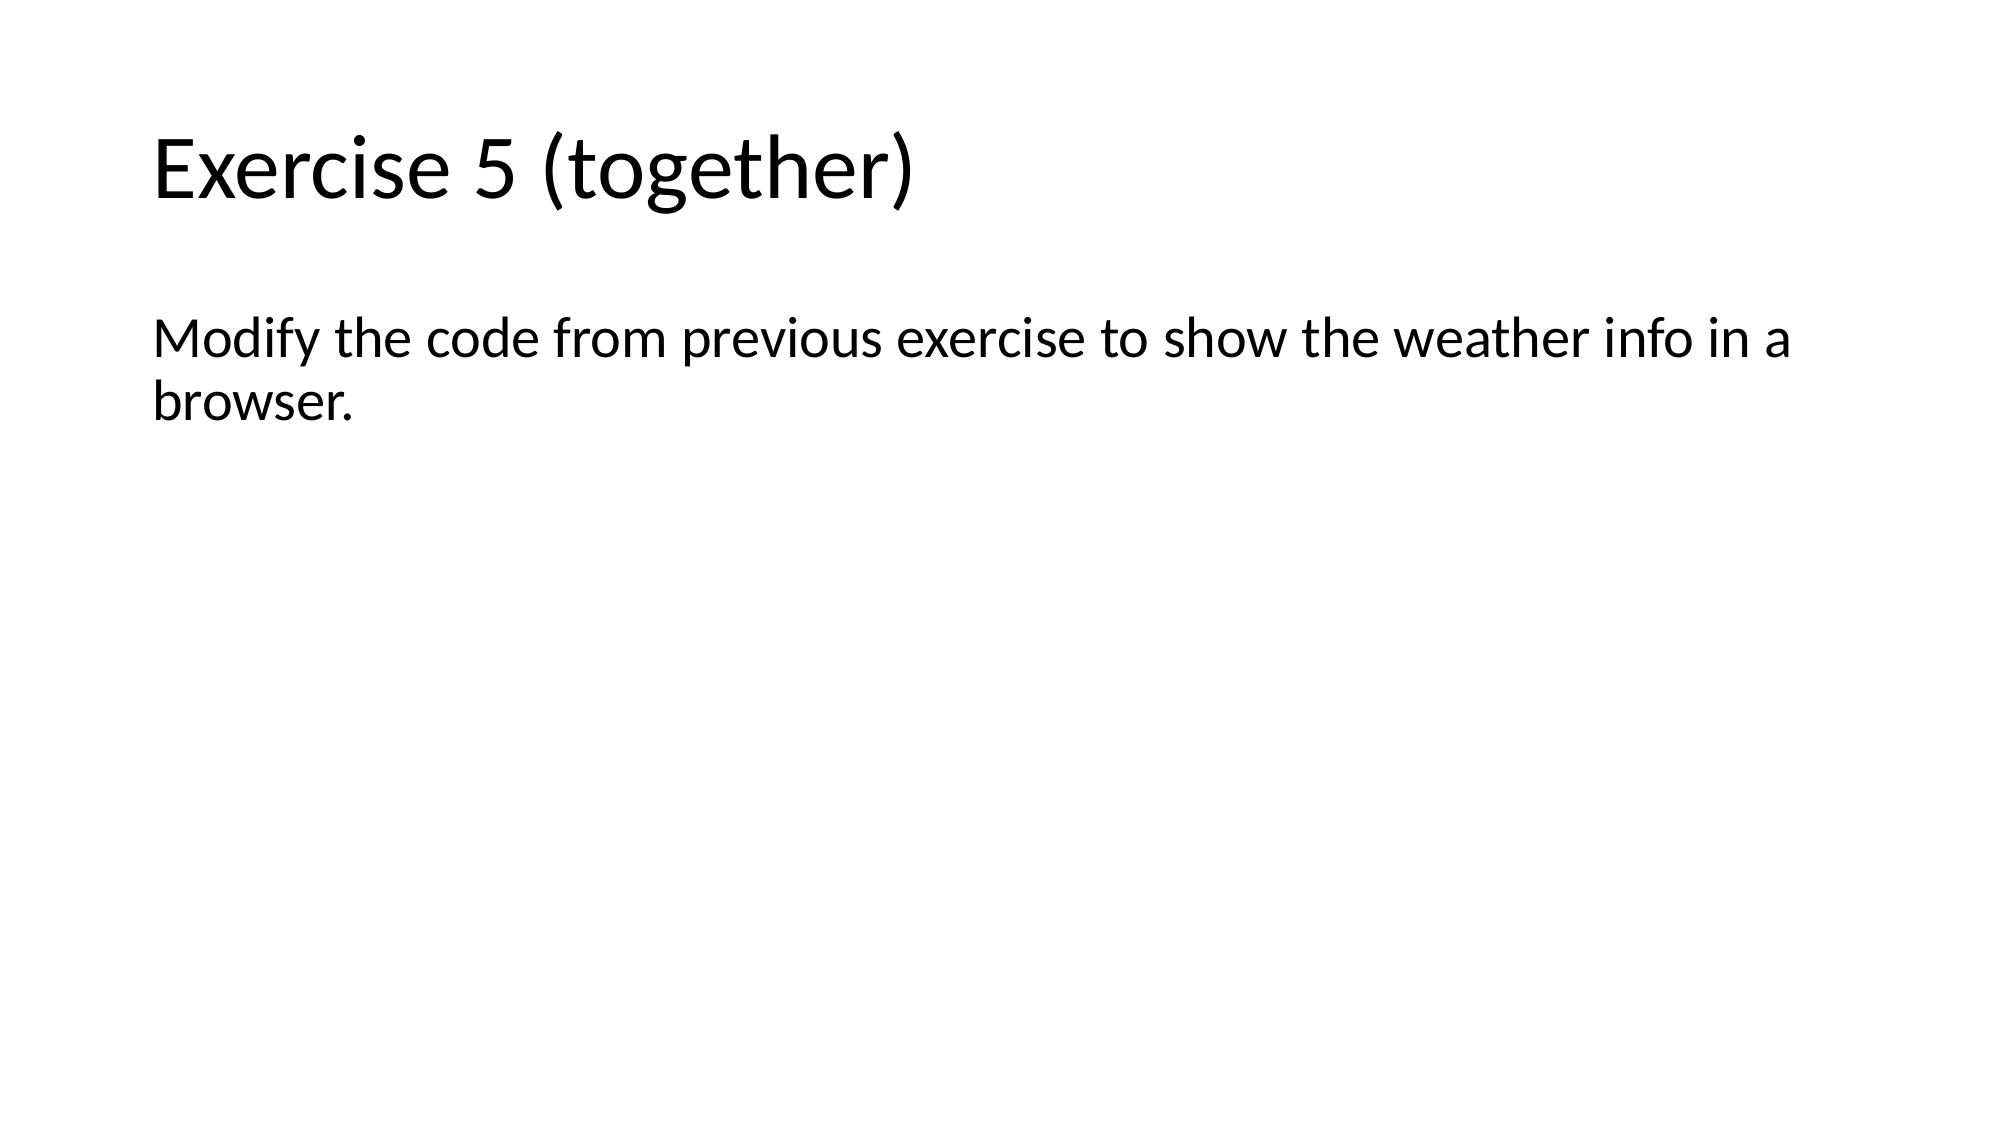

# Exercise 5 (together)
Modify the code from previous exercise to show the weather info in a browser.